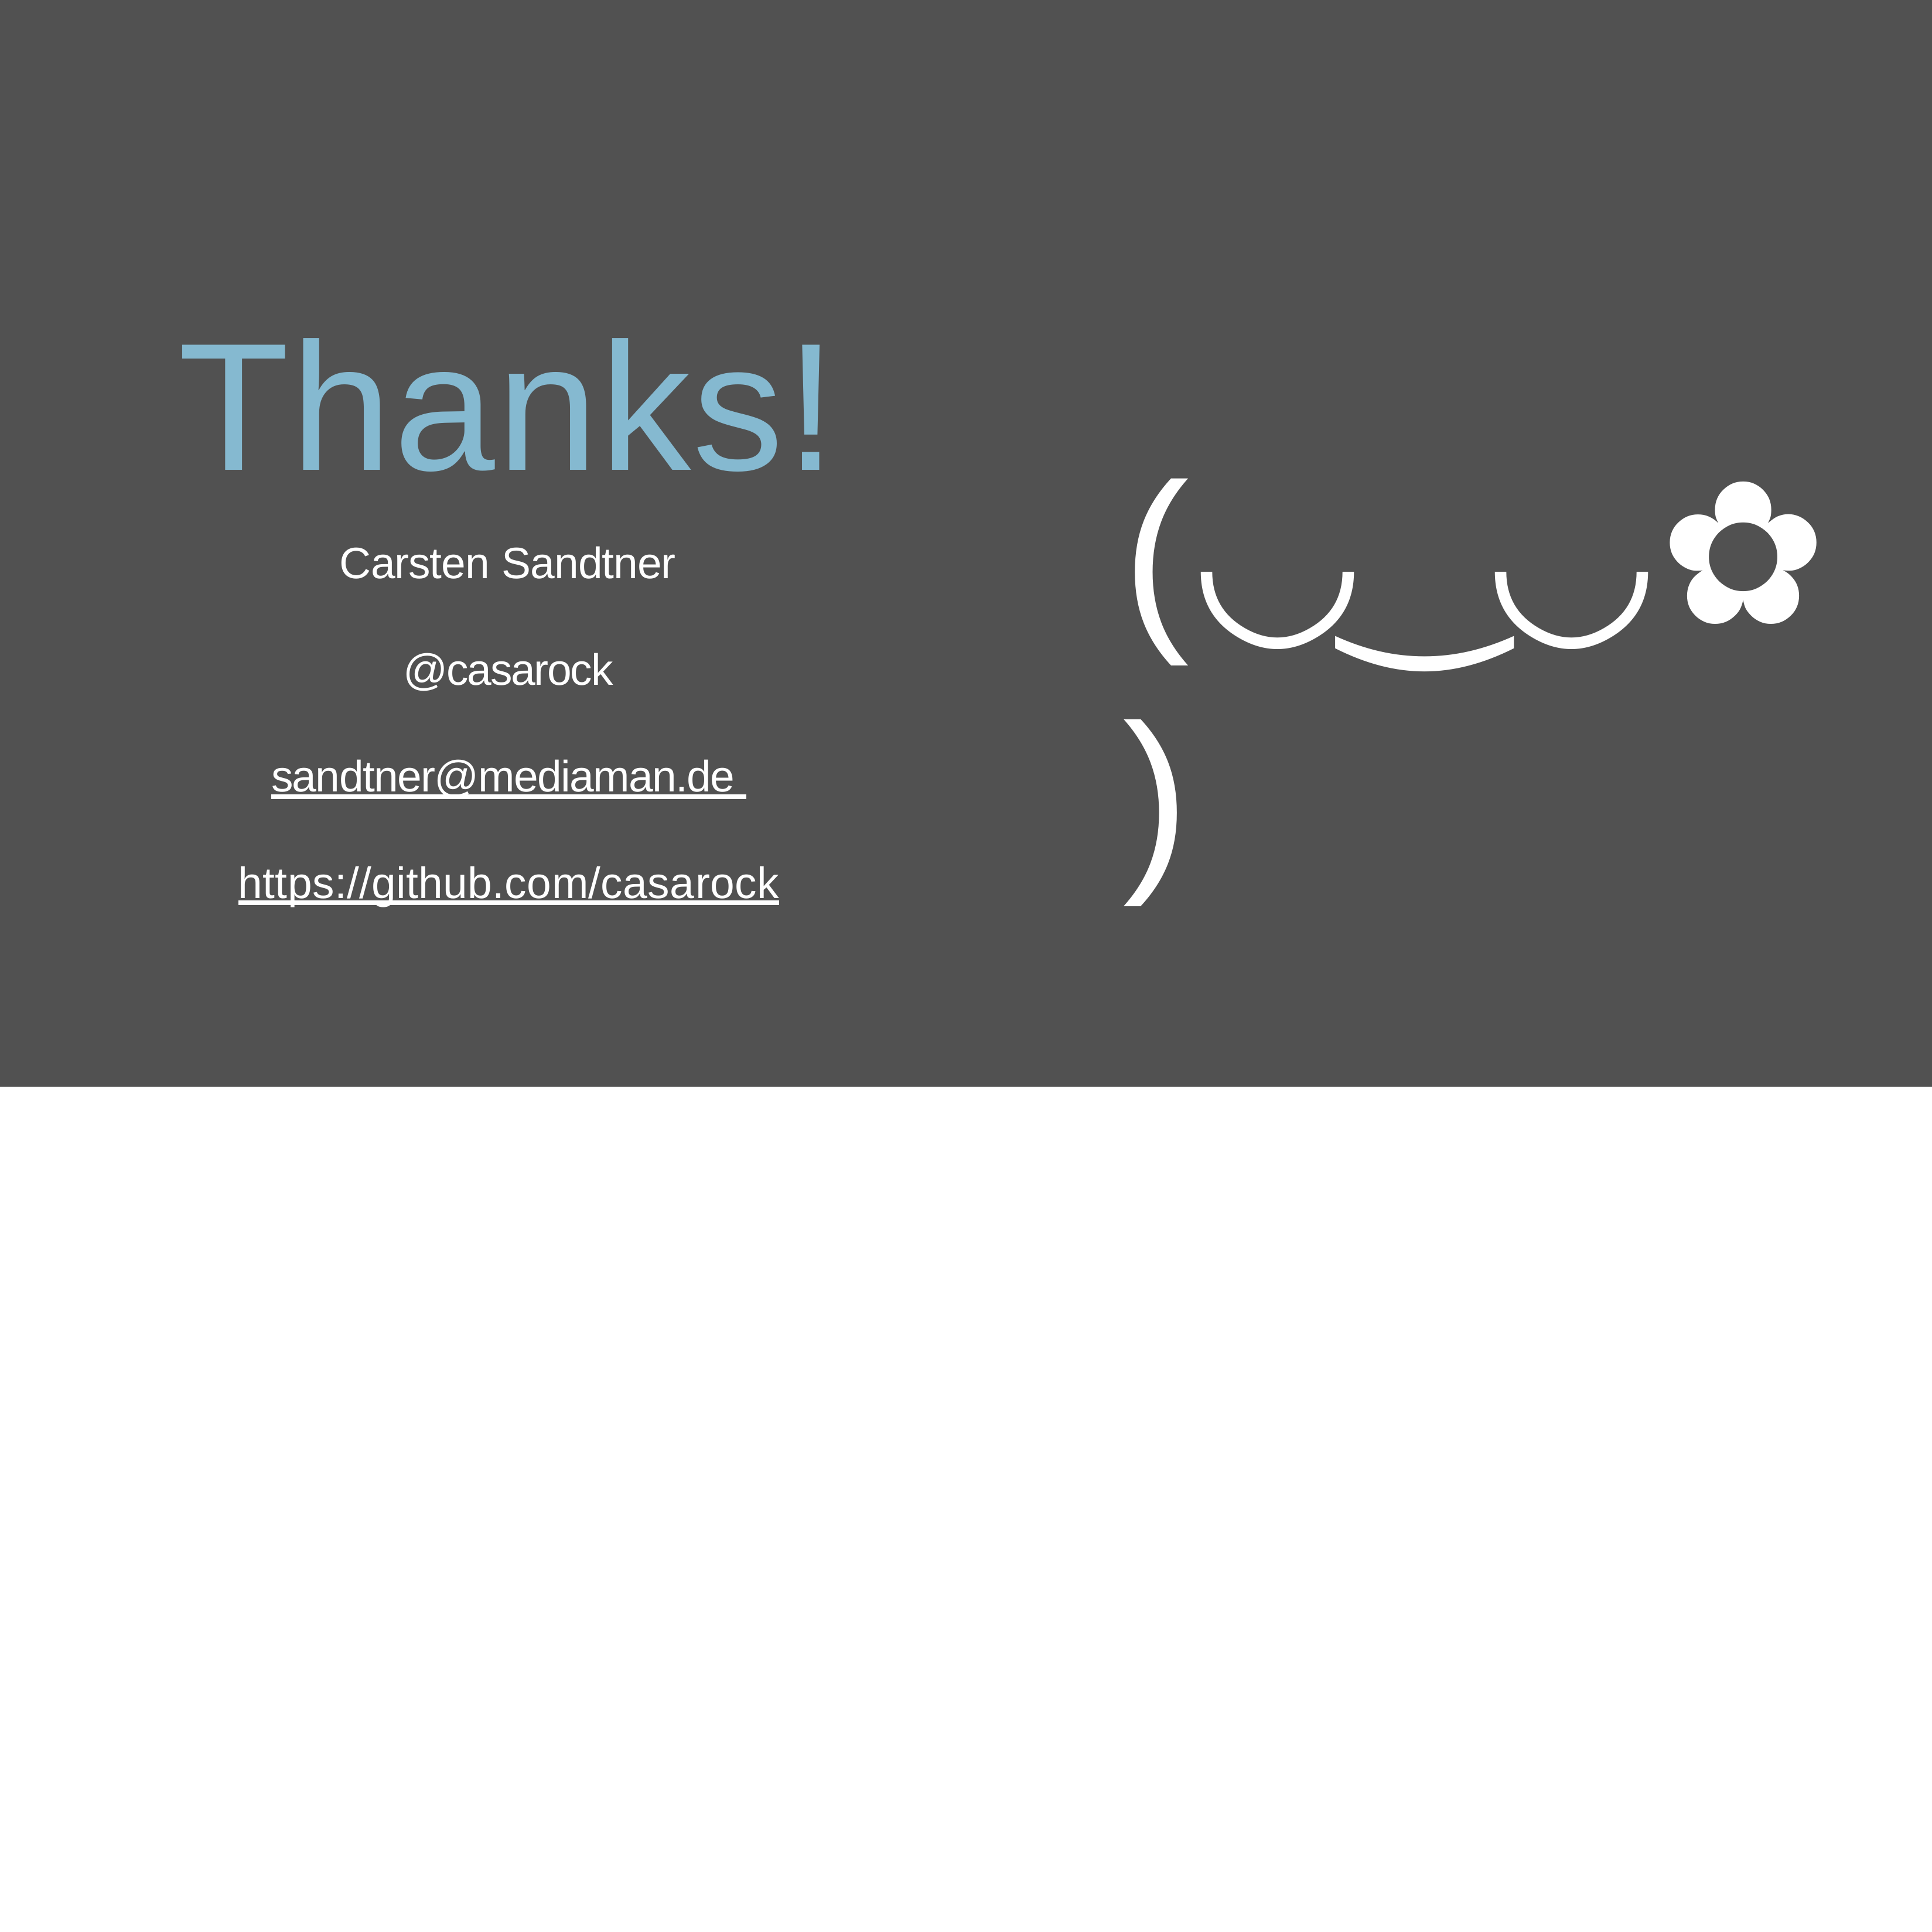

# Thanks!
Carsten Sandtner
(◡‿◡✿)
@casarock
sandtner@mediaman.de  https://github.com/casarock